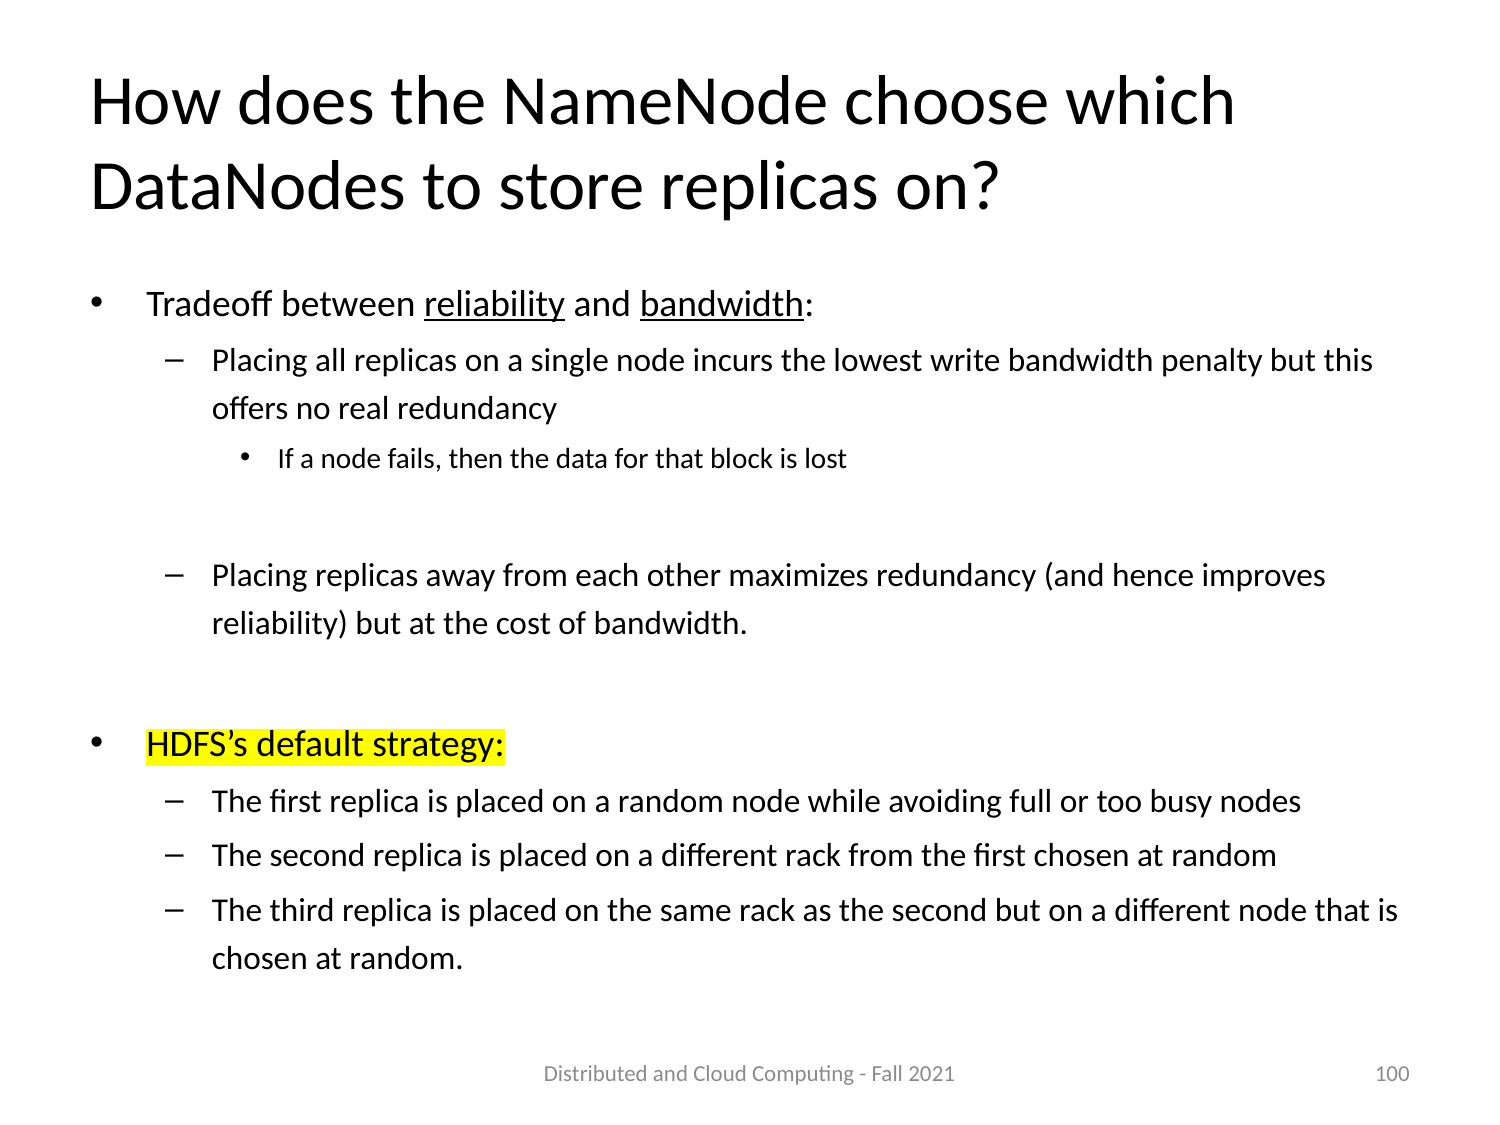

# How does the NameNode choose which DataNodes to store replicas on?
Tradeoff between reliability and bandwidth:
Placing all replicas on a single node incurs the lowest write bandwidth penalty but this offers no real redundancy
If a node fails, then the data for that block is lost

Placing replicas away from each other maximizes redundancy (and hence improves reliability) but at the cost of bandwidth.

HDFS’s default strategy:
The first replica is placed on a random node while avoiding full or too busy nodes
The second replica is placed on a different rack from the first chosen at random
The third replica is placed on the same rack as the second but on a different node that is chosen at random.
Distributed and Cloud Computing - Fall 2021
100